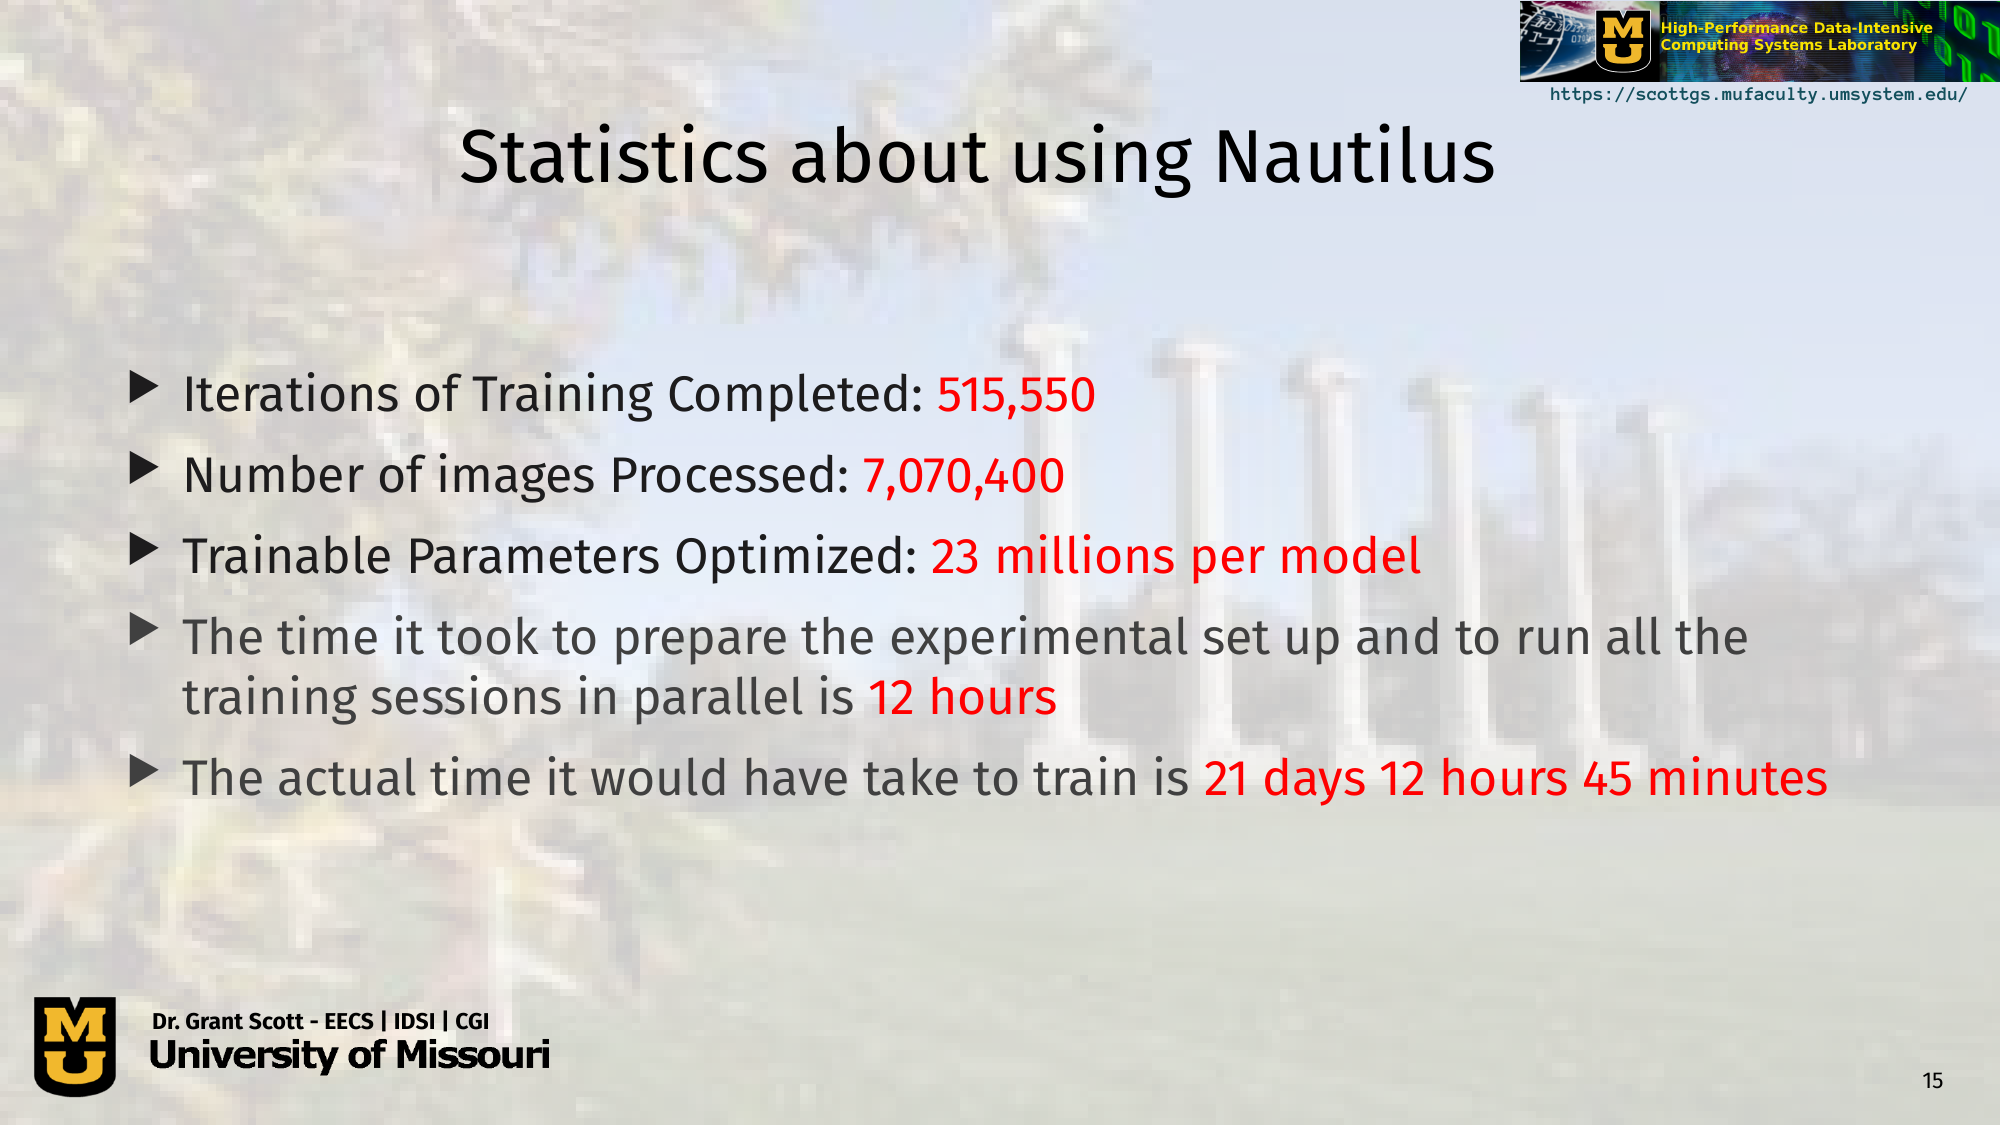

# Statistics about using Nautilus
Iterations of Training Completed: 515,550
Number of images Processed: 7,070,400
Trainable Parameters Optimized: 23 millions per model
The time it took to prepare the experimental set up and to run all the training sessions in parallel is 12 hours
The actual time it would have take to train is 21 days 12 hours 45 minutes

Dr. Grant Scott - EECS | IDSI | CGI
15